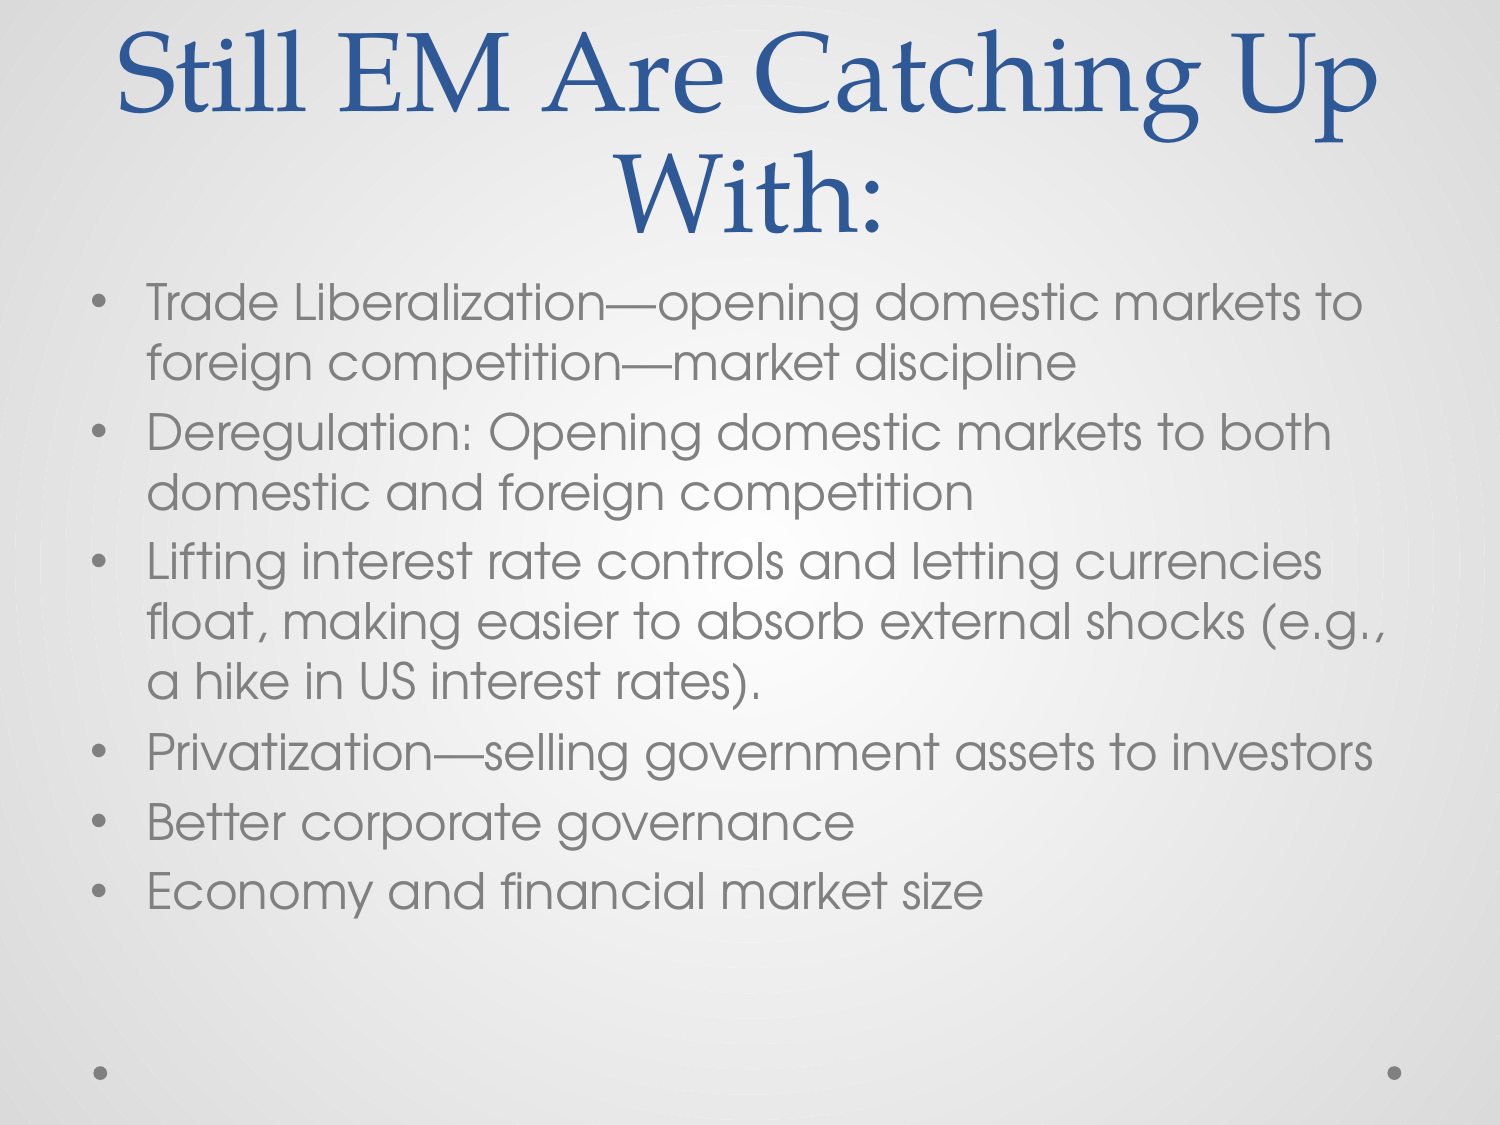

# Still EM Are Catching Up With:
Trade Liberalization—opening domestic markets to foreign competition—market discipline
Deregulation: Opening domestic markets to both domestic and foreign competition
Lifting interest rate controls and letting currencies float, making easier to absorb external shocks (e.g., a hike in US interest rates).
Privatization—selling government assets to investors
Better corporate governance
Economy and financial market size